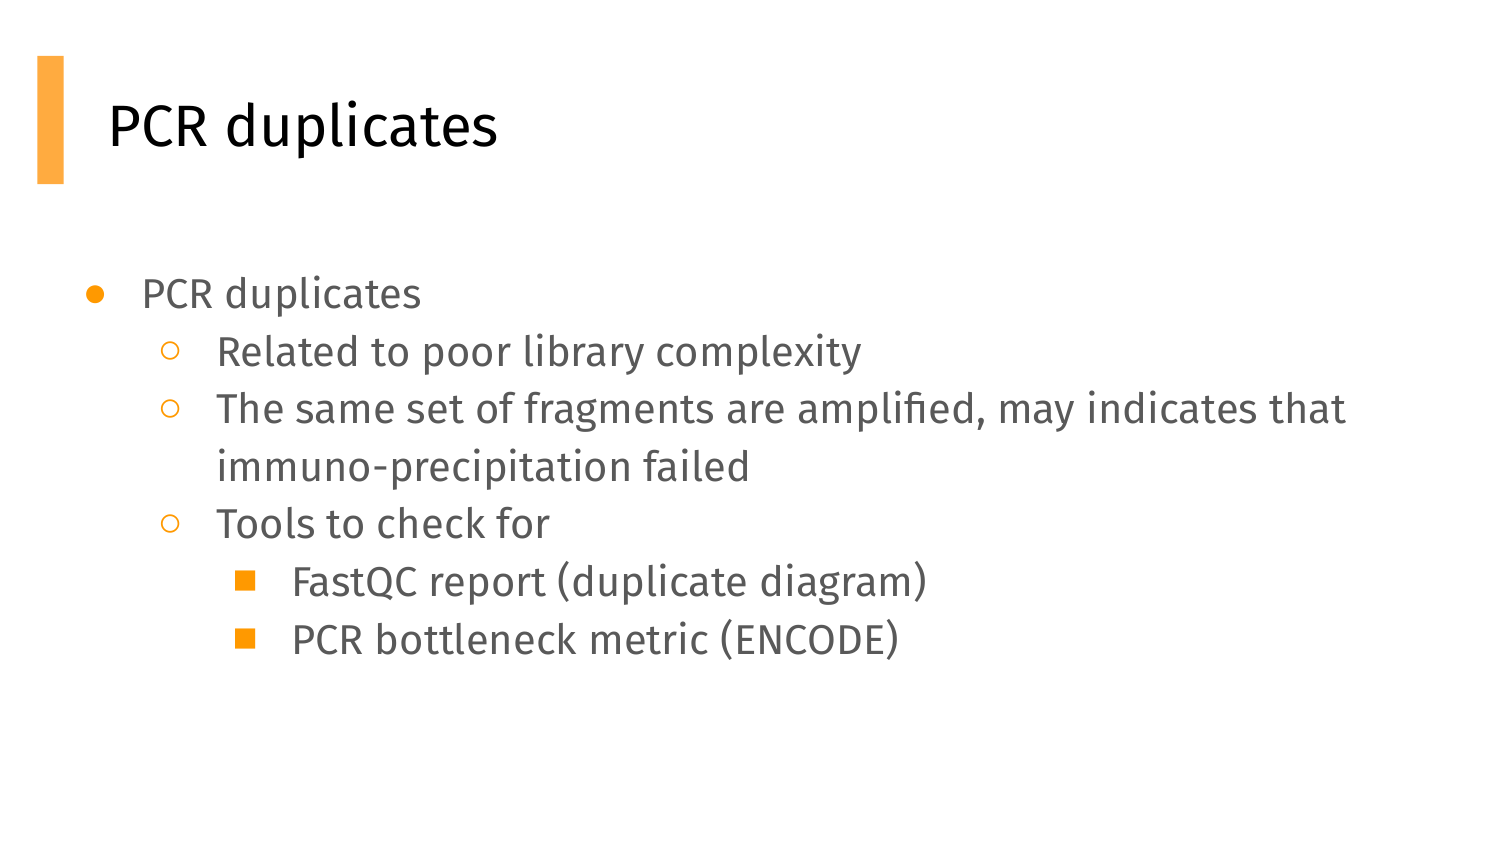

# PCR duplicates
PCR duplicates
Related to poor library complexity
The same set of fragments are amplified, may indicates that immuno-precipitation failed
Tools to check for
FastQC report (duplicate diagram)
PCR bottleneck metric (ENCODE)